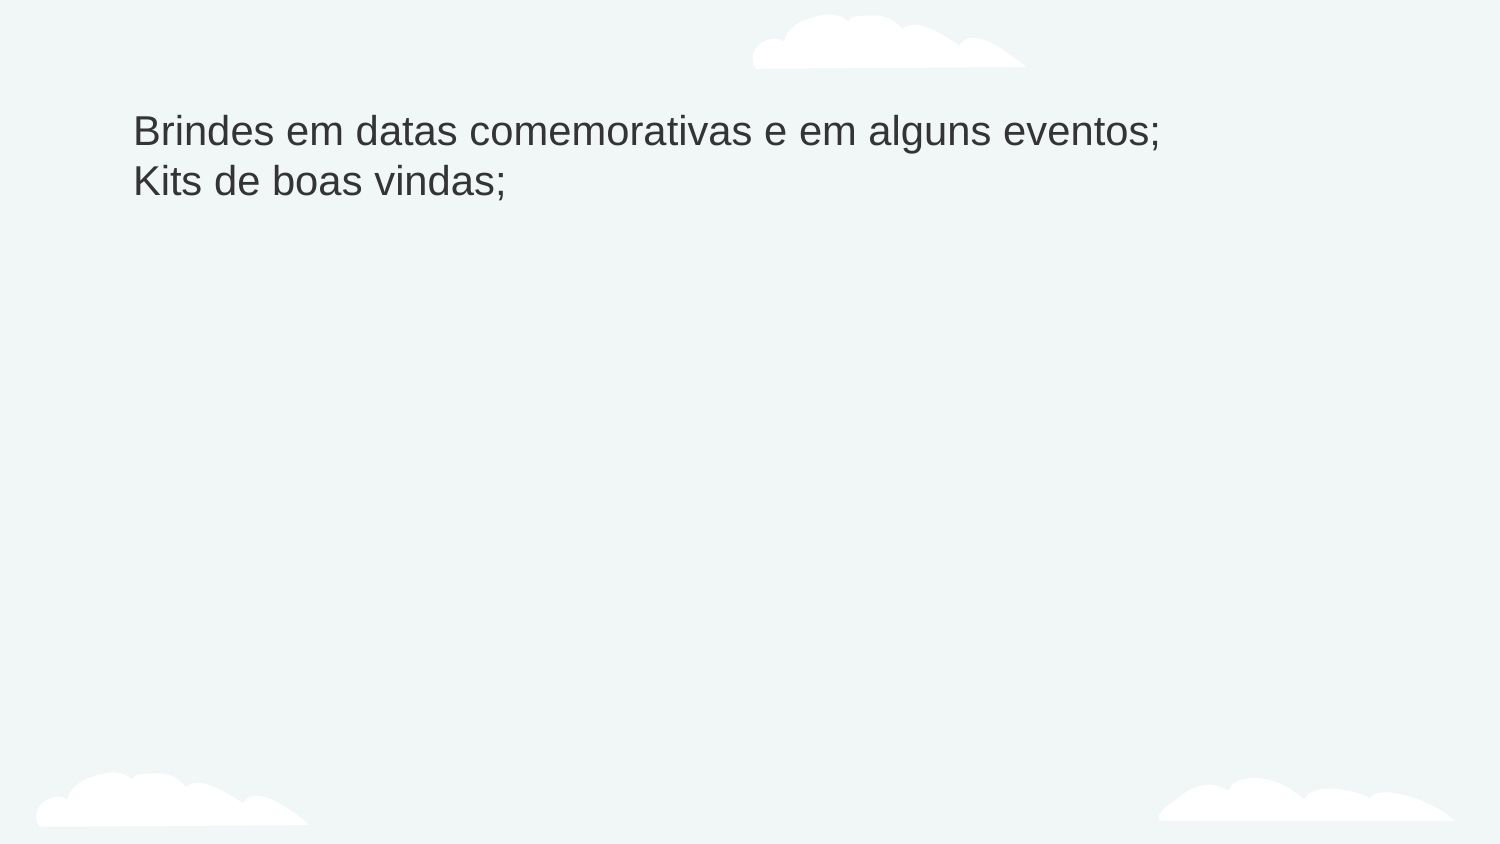

# Brindes em datas comemorativas e em alguns eventos; Kits de boas vindas;